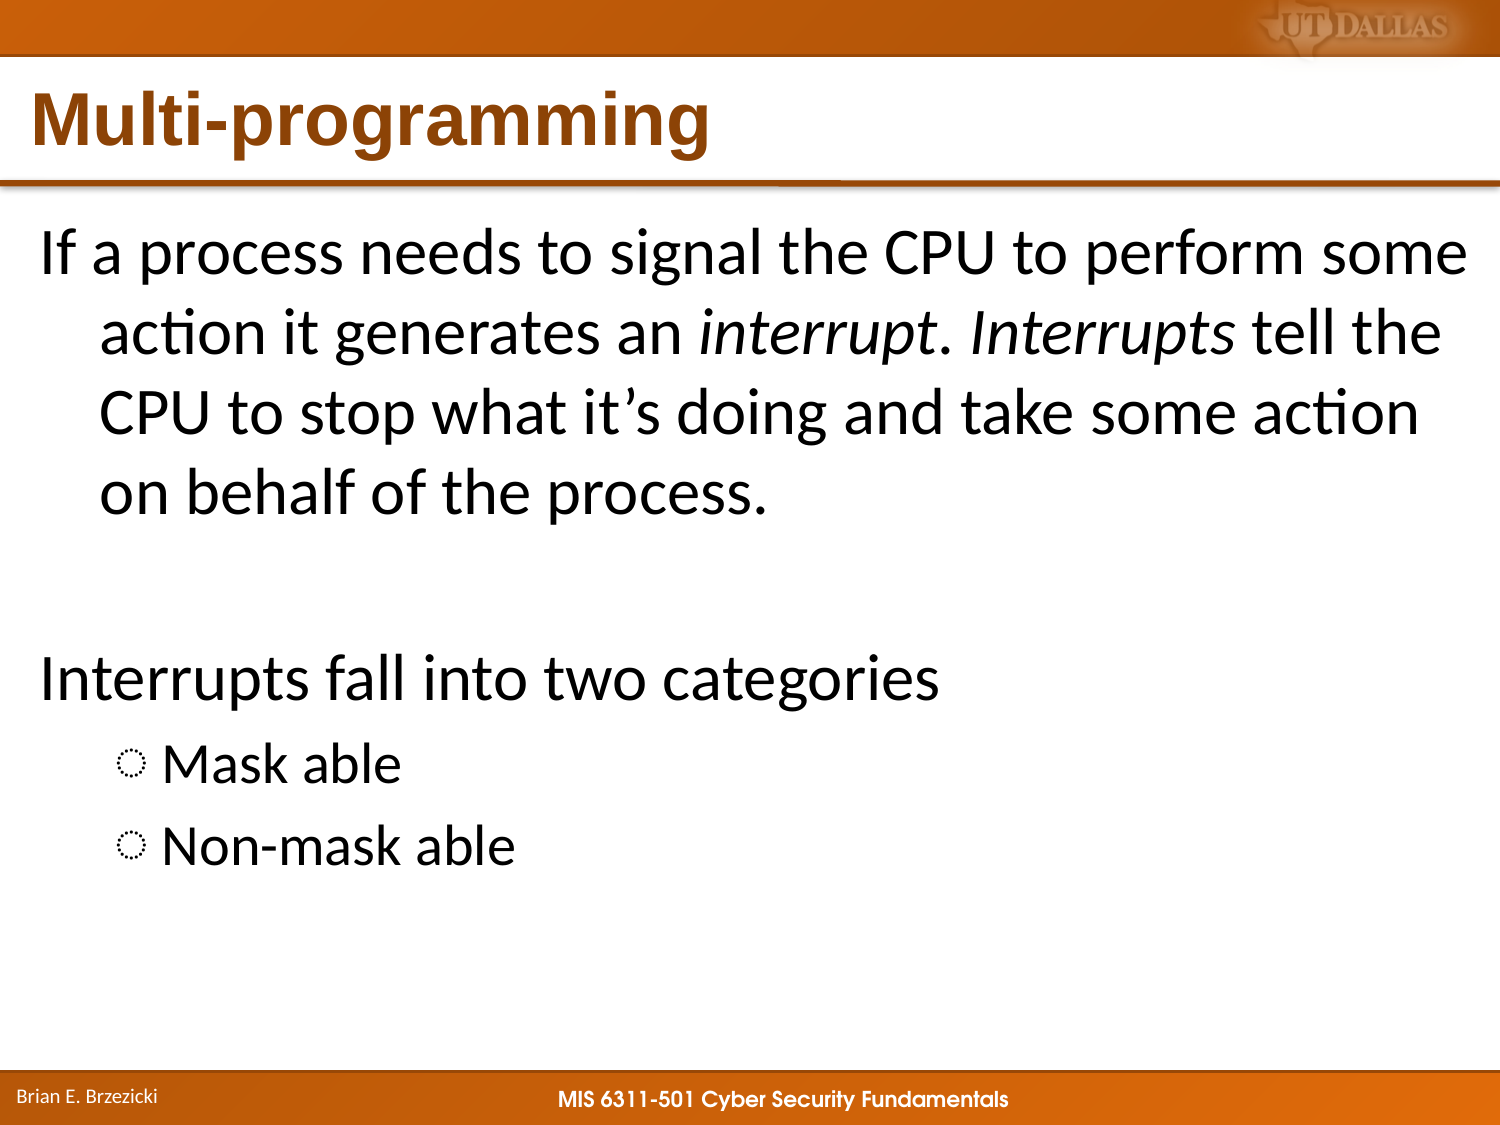

# Multi-programming
If a process needs to signal the CPU to perform some action it generates an interrupt. Interrupts tell the CPU to stop what it’s doing and take some action on behalf of the process.

Interrupts fall into two categories
Mask able
Non-mask able
Brian E. Brzezicki